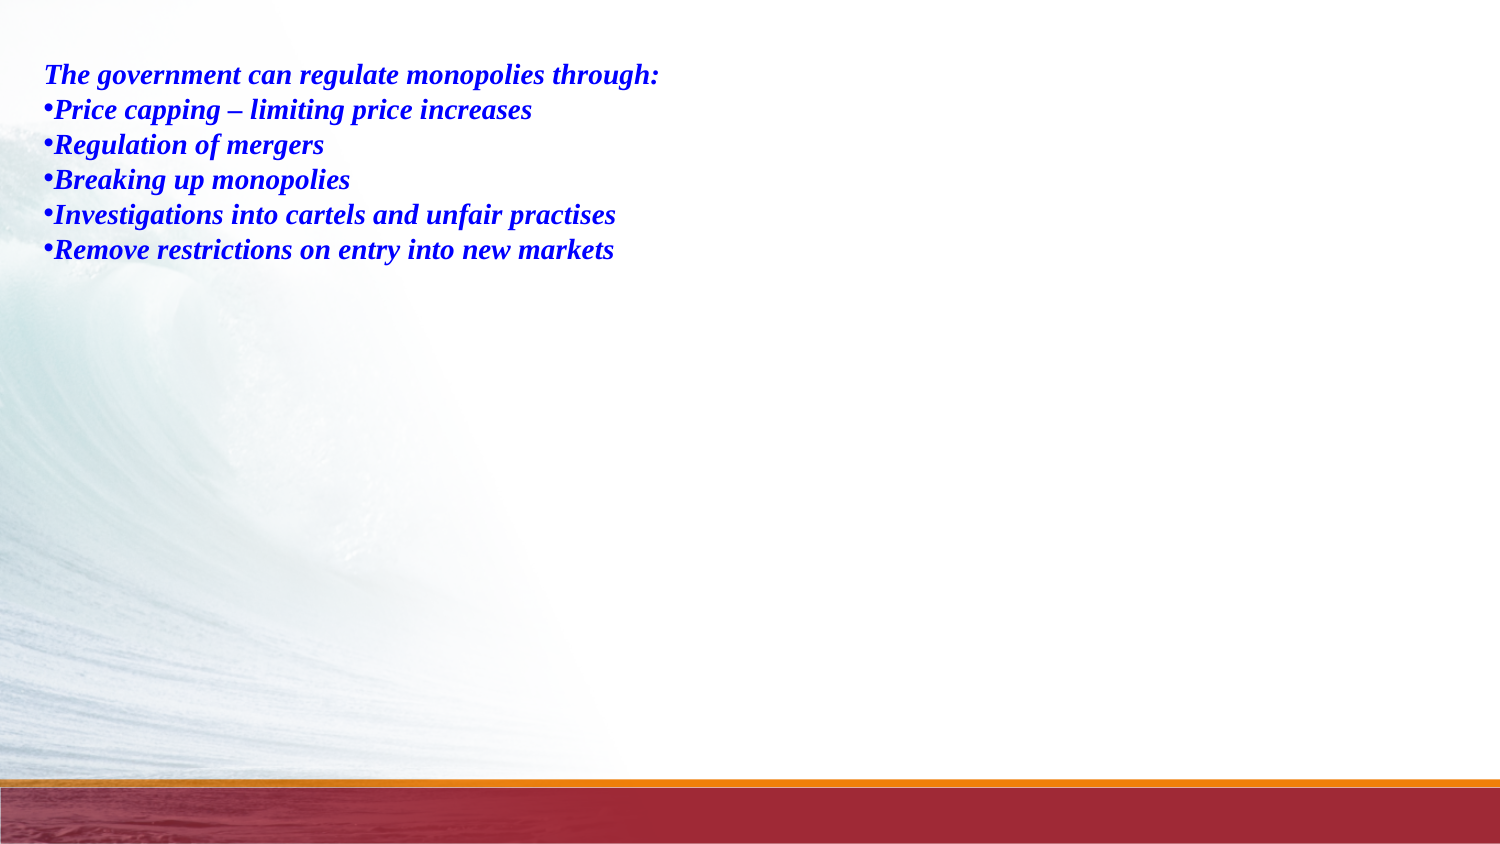

The government can regulate monopolies through:
Price capping – limiting price increases
Regulation of mergers
Breaking up monopolies
Investigations into cartels and unfair practises
Remove restrictions on entry into new markets